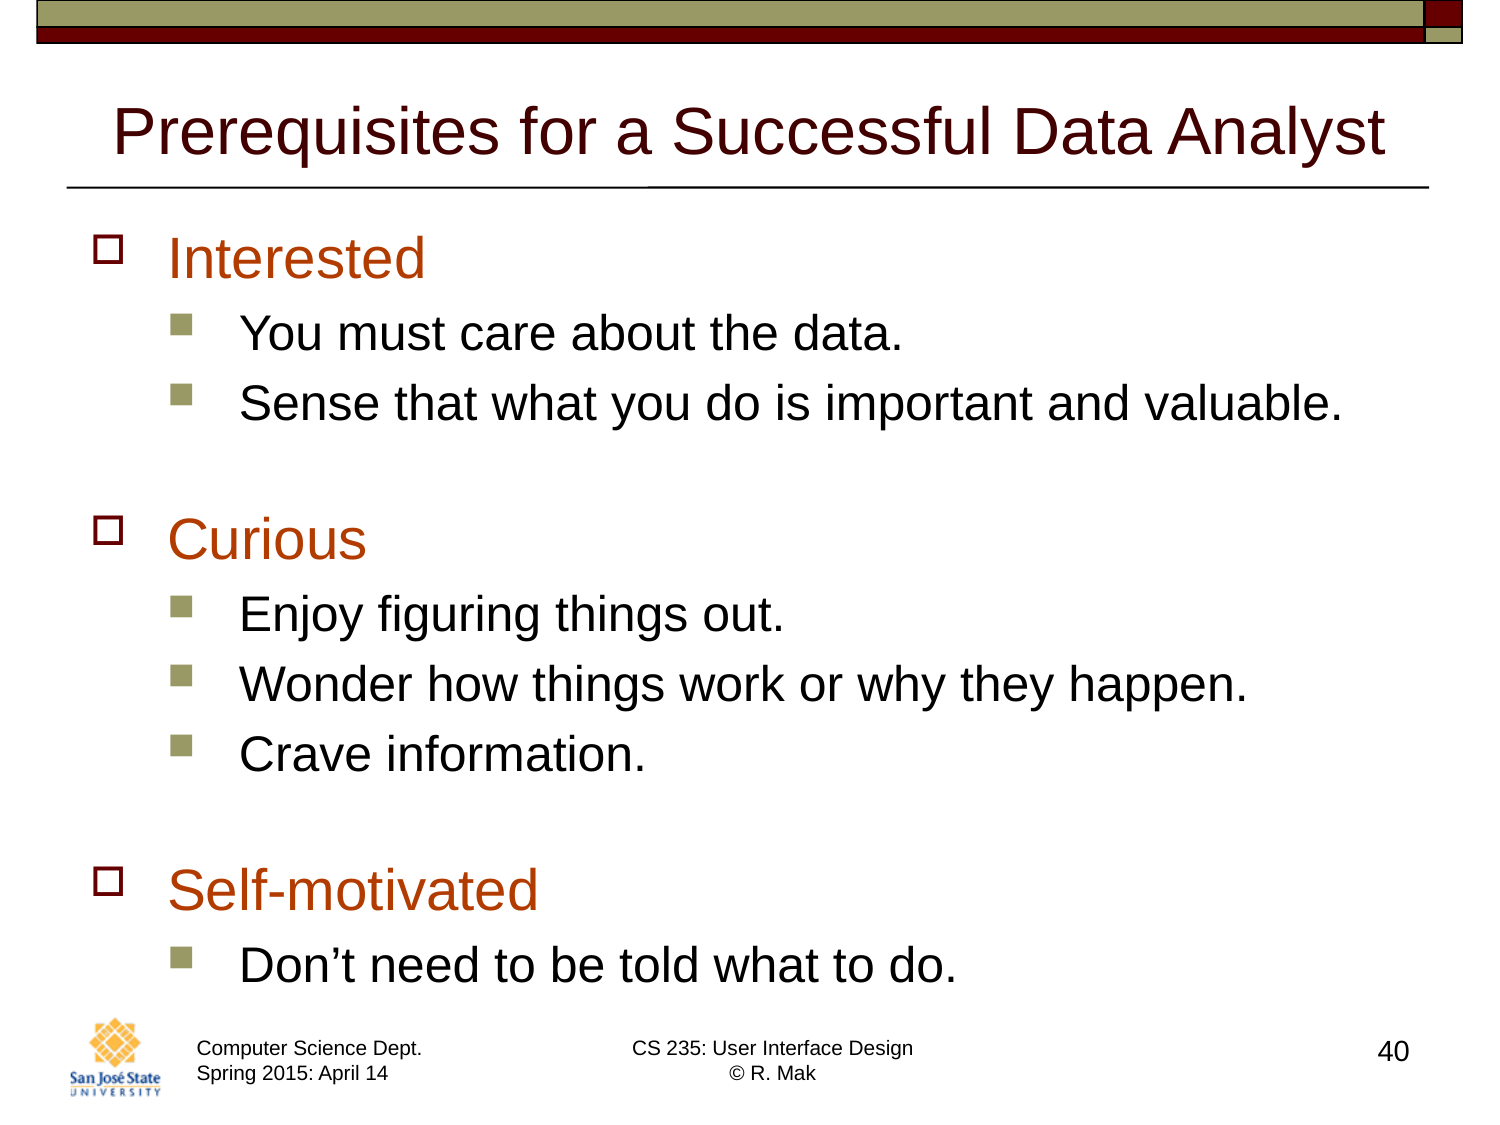

# Prerequisites for a Successful Data Analyst
Interested
You must care about the data.
Sense that what you do is important and valuable.

Curious
Enjoy figuring things out.
Wonder how things work or why they happen.
Crave information.

Self-motivated
Don’t need to be told what to do.
40